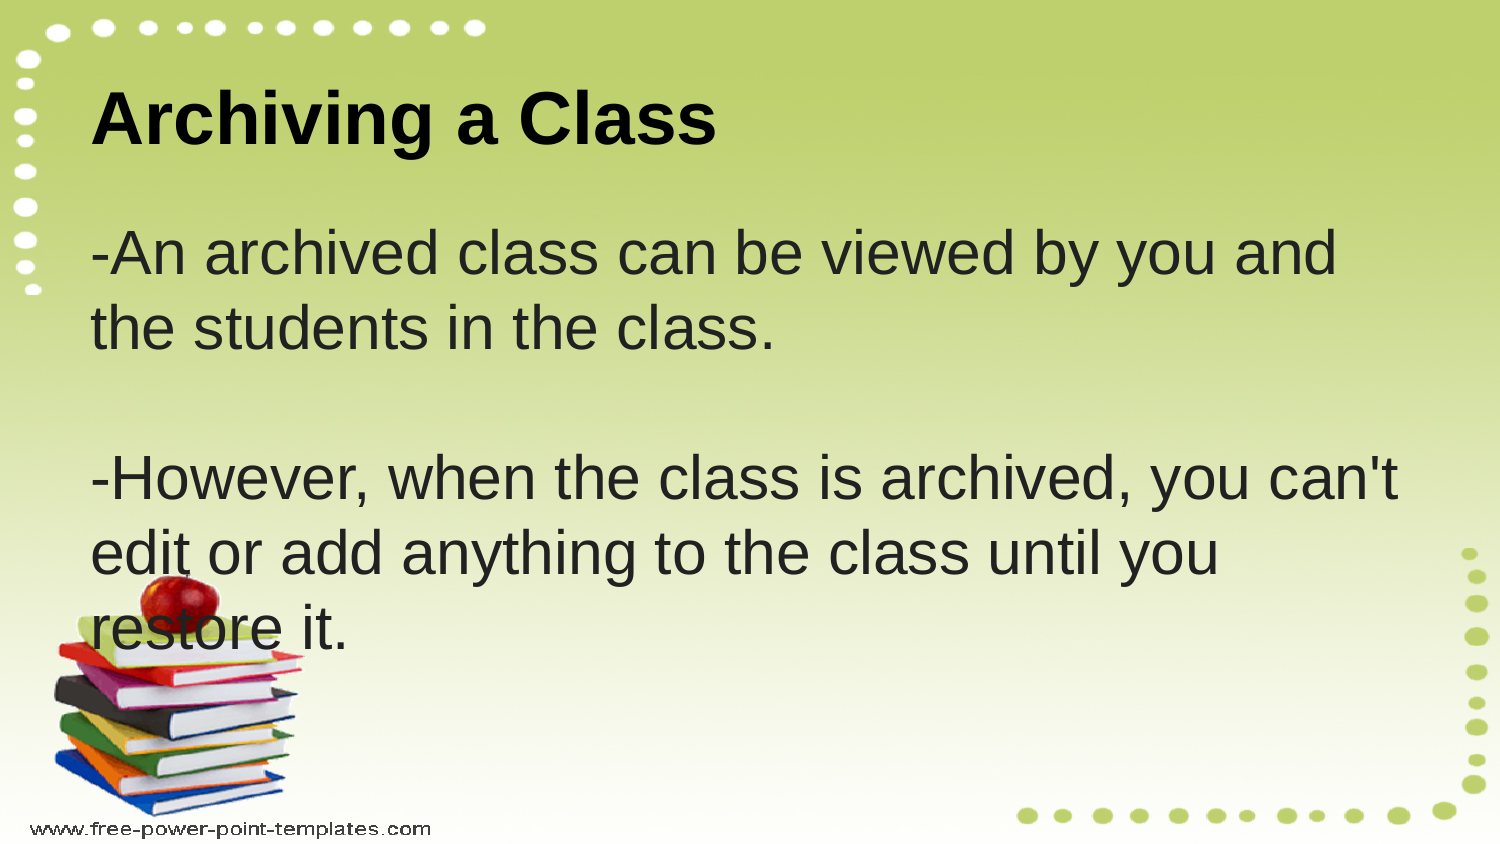

# Archiving a Class
-An archived class can be viewed by you and the students in the class.

-However, when the class is archived, you can't edit or add anything to the class until you restore it.